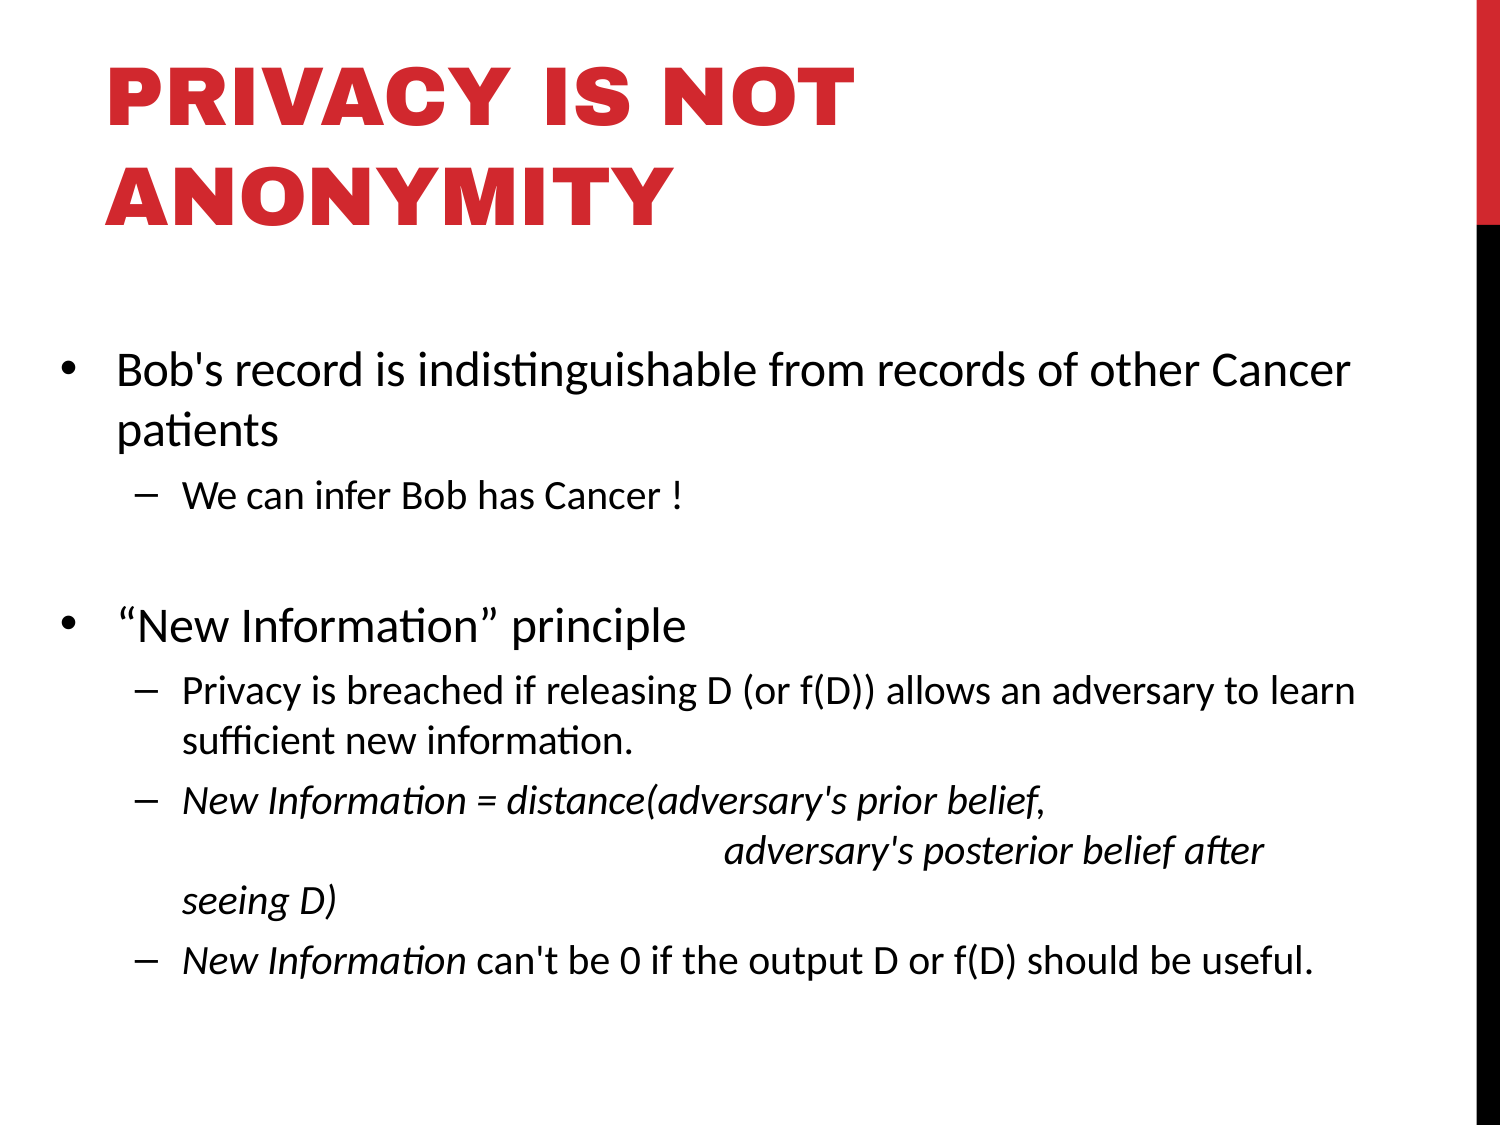

# Privacy is not Anonymity
Bob's record is indistinguishable from records of other Cancer  patients
We can infer Bob has Cancer !

“New Information” principle
Privacy is breached if releasing D (or f(D)) allows an adversary to learn
sufficient new information.
New Information = distance(adversary's prior belief,                         		                                            adversary's posterior belief after seeing D)
New Information can't be 0 if the output D or f(D) should be useful.